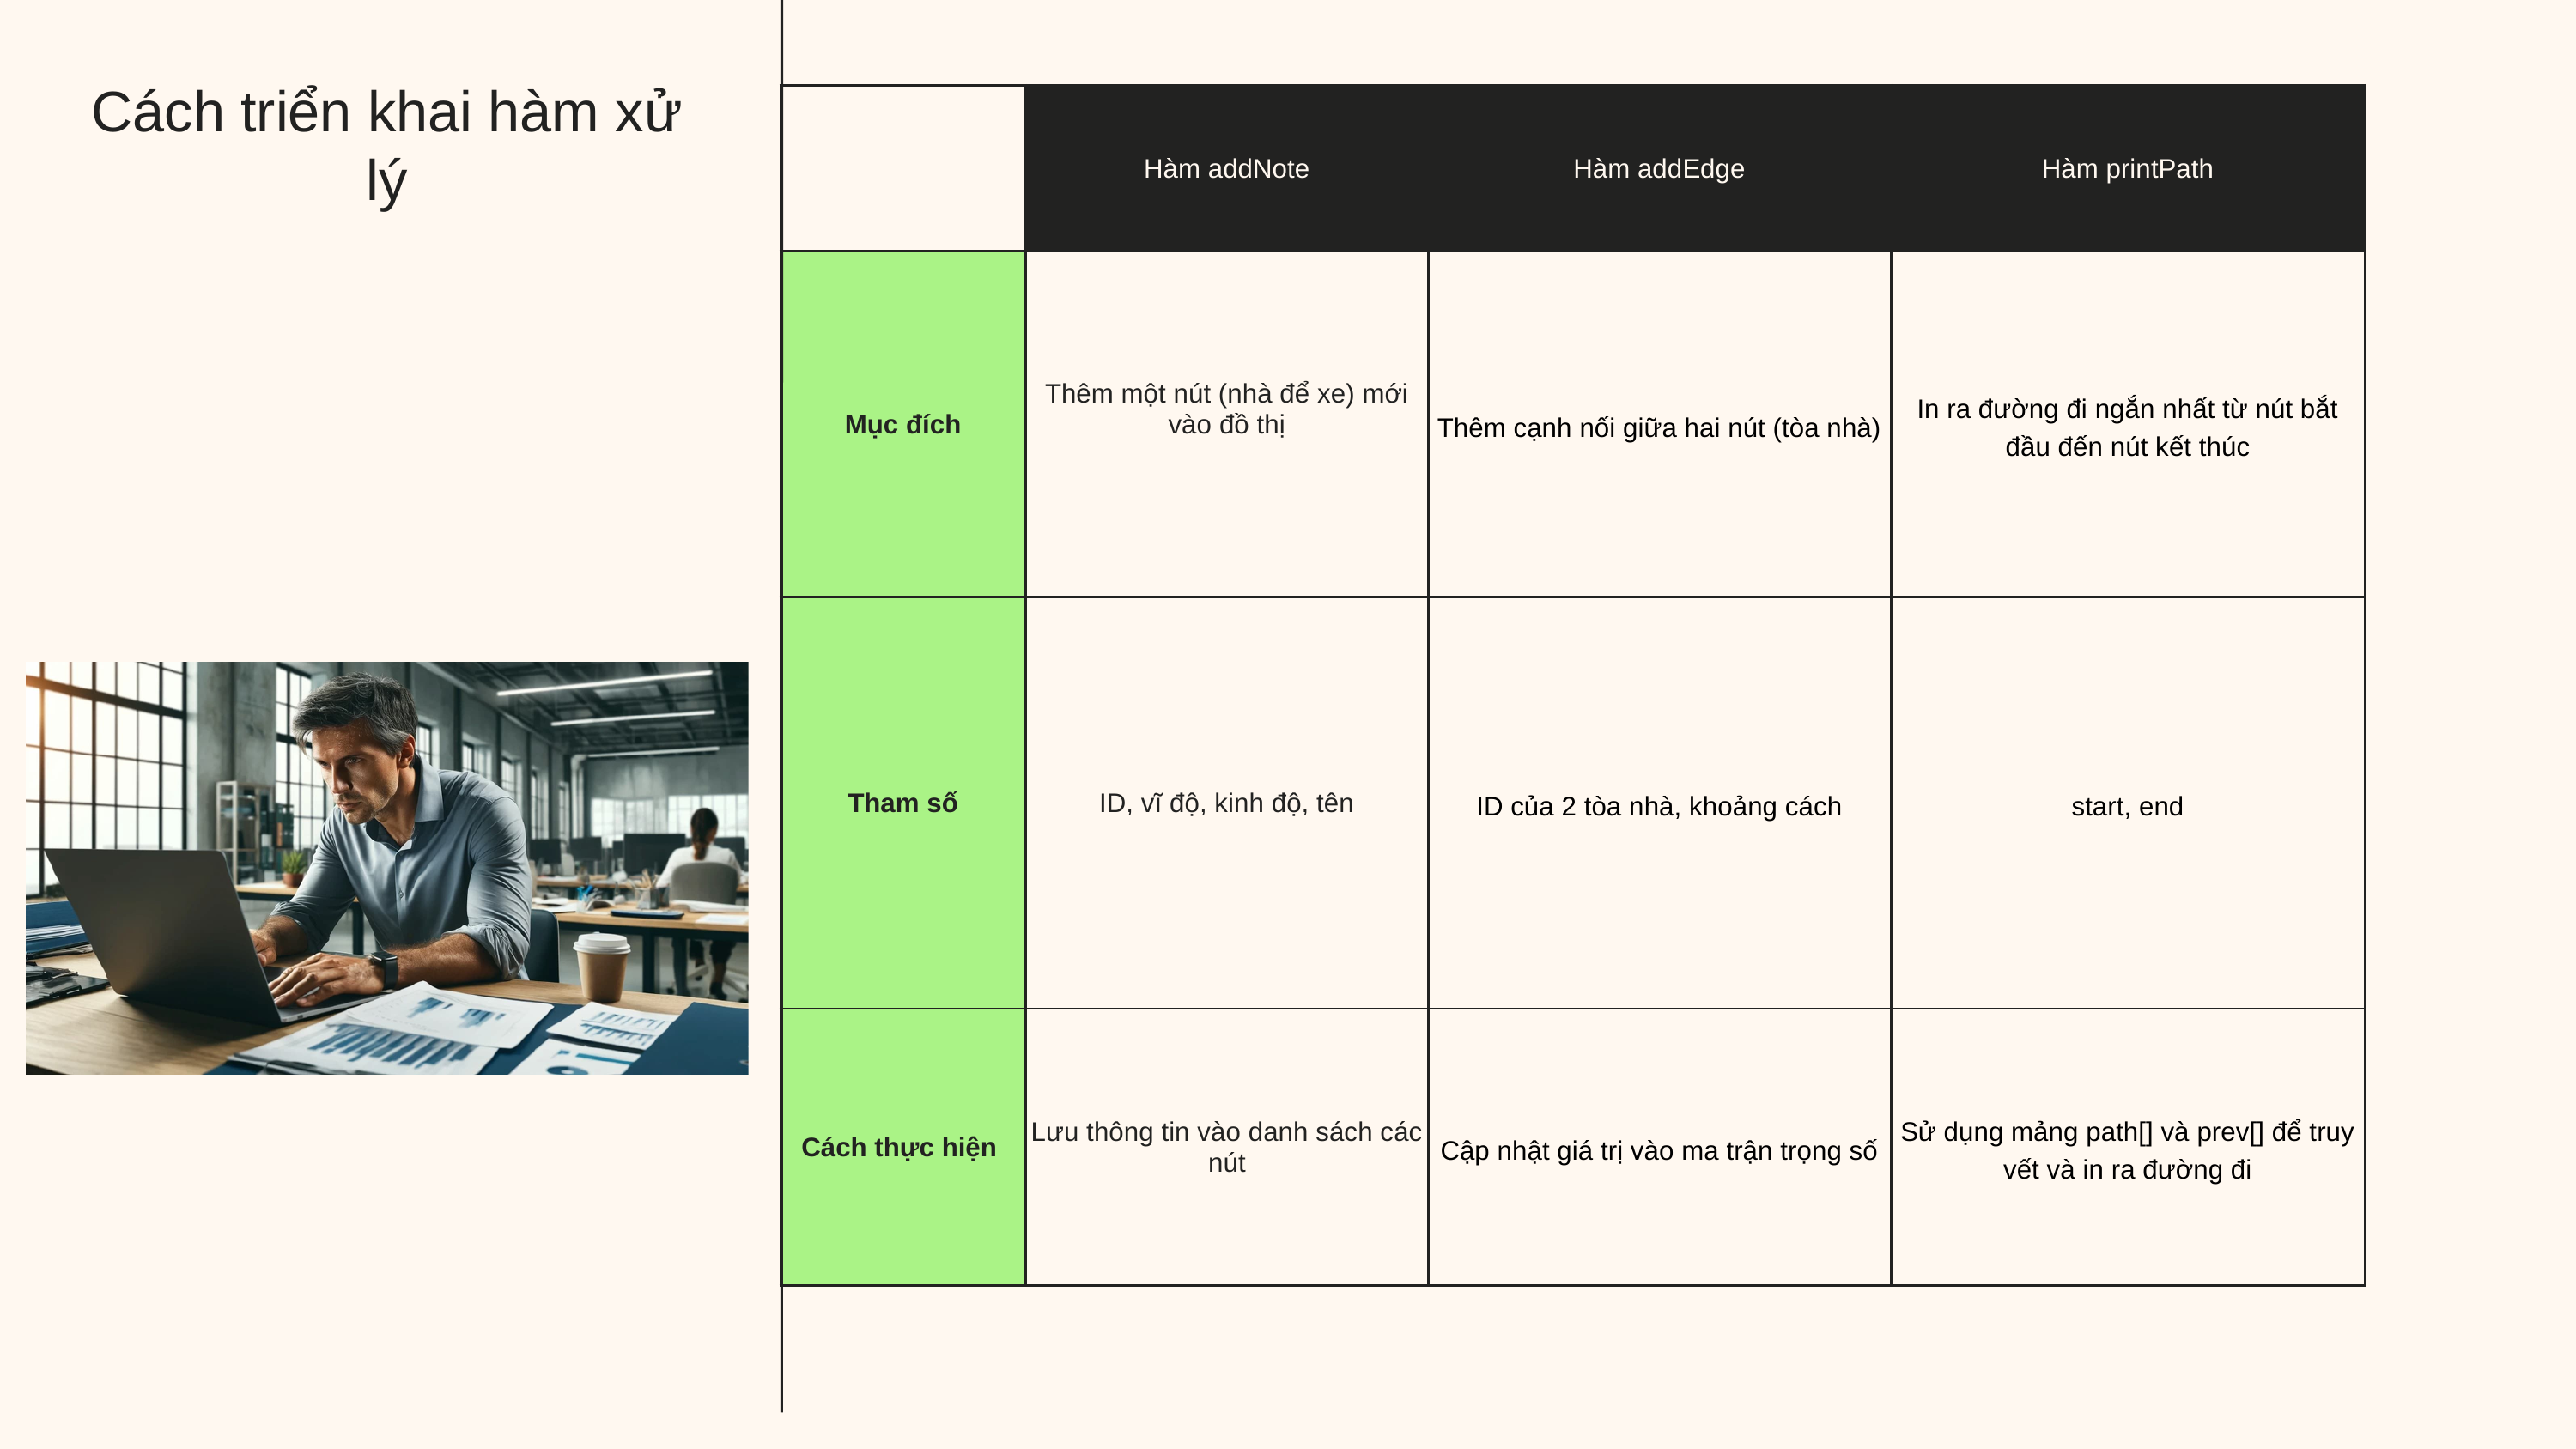

Cách triển khai hàm xử lý
|  | Hàm addNote | Hàm addEdge | Hàm printPath |
| --- | --- | --- | --- |
| Mục đích | Thêm một nút (nhà để xe) mới vào đồ thị | Thêm cạnh nối giữa hai nút (tòa nhà) | In ra đường đi ngắn nhất từ nút bắt đầu đến nút kết thúc |
| Tham số | ID, vĩ độ, kinh độ, tên | ID của 2 tòa nhà, khoảng cách | start, end |
| Cách thực hiện | Lưu thông tin vào danh sách các nút | Cập nhật giá trị vào ma trận trọng số | Sử dụng mảng path[] và prev[] để truy vết và in ra đường đi |